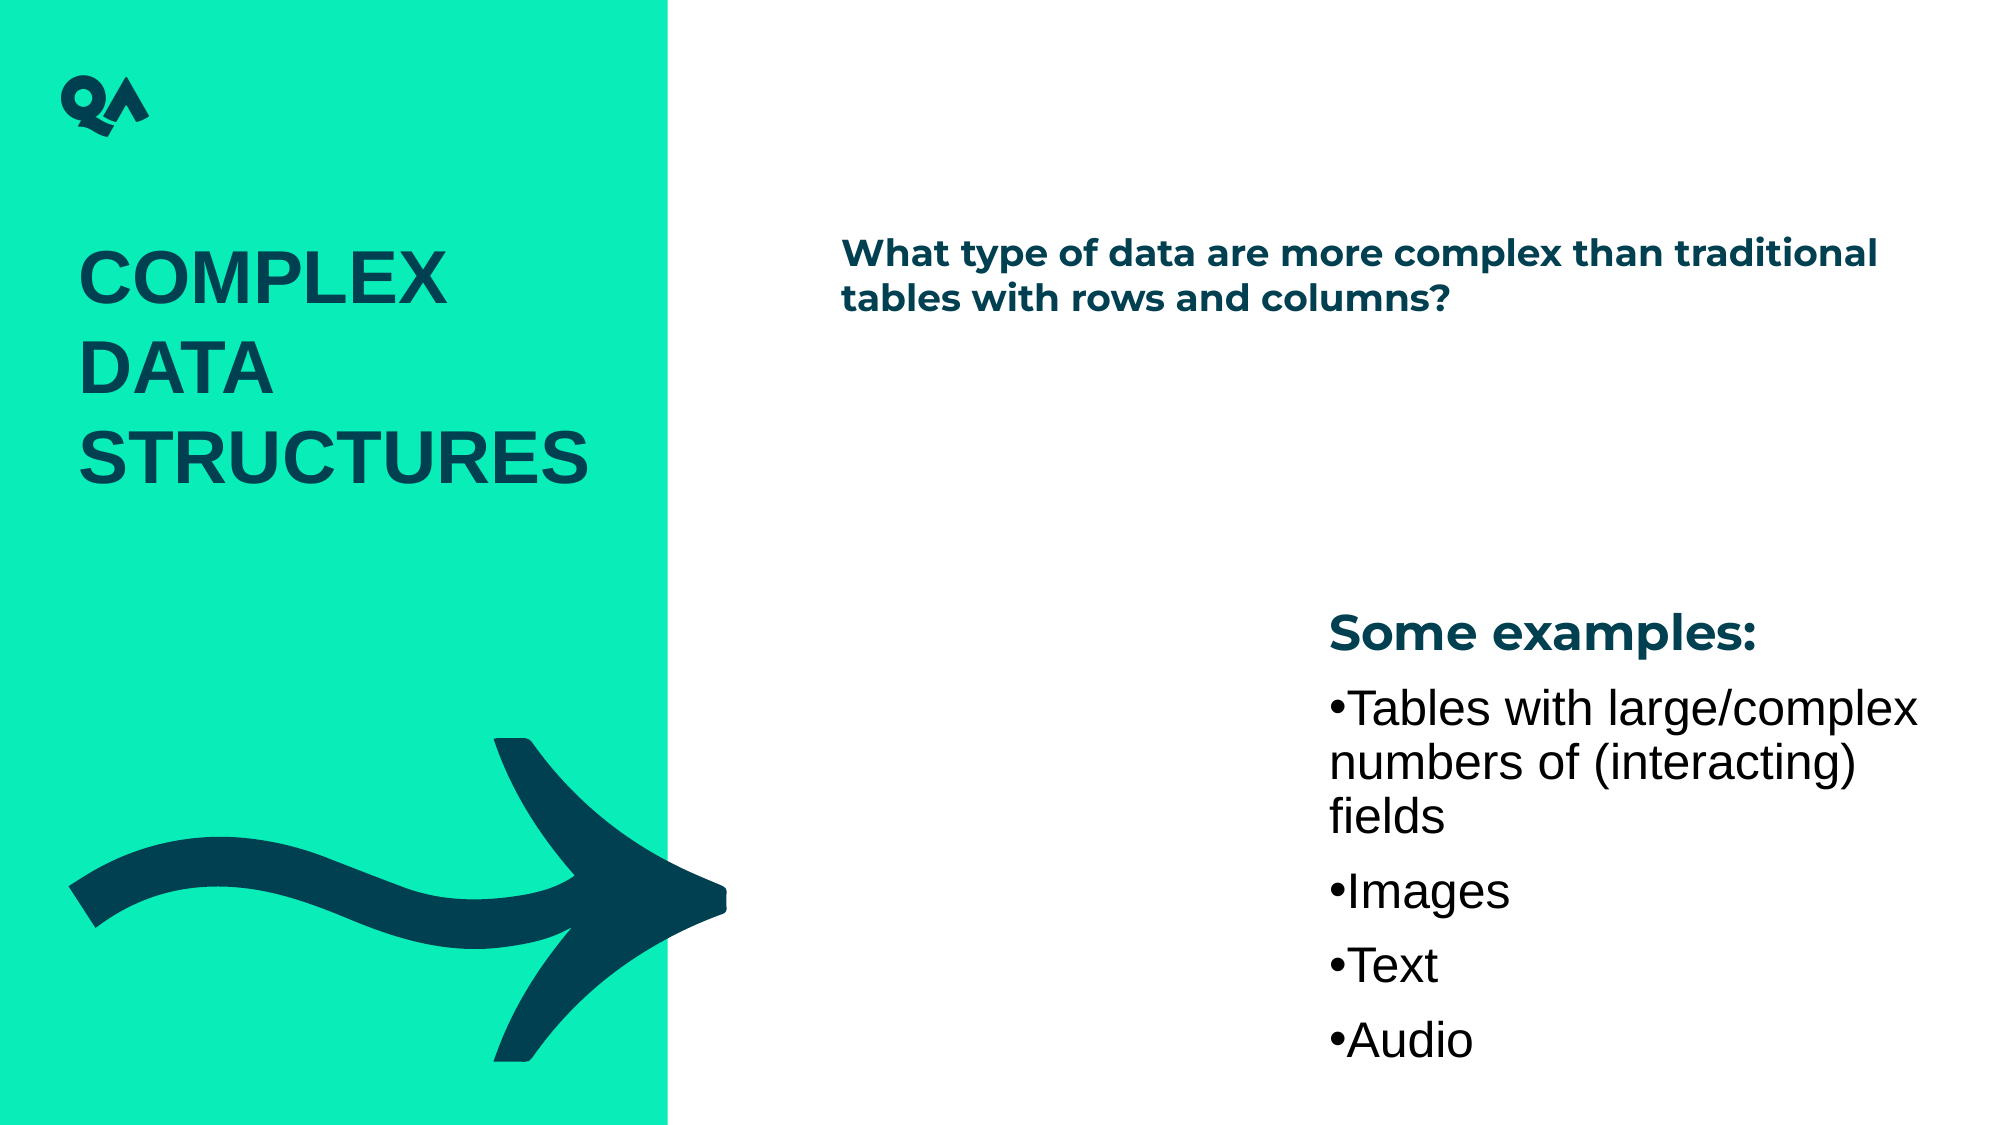

Complex data structures
What type of data are more complex than traditional tables with rows and columns?
Some examples:
Tables with large/complex numbers of (interacting) fields
Images
Text
Audio